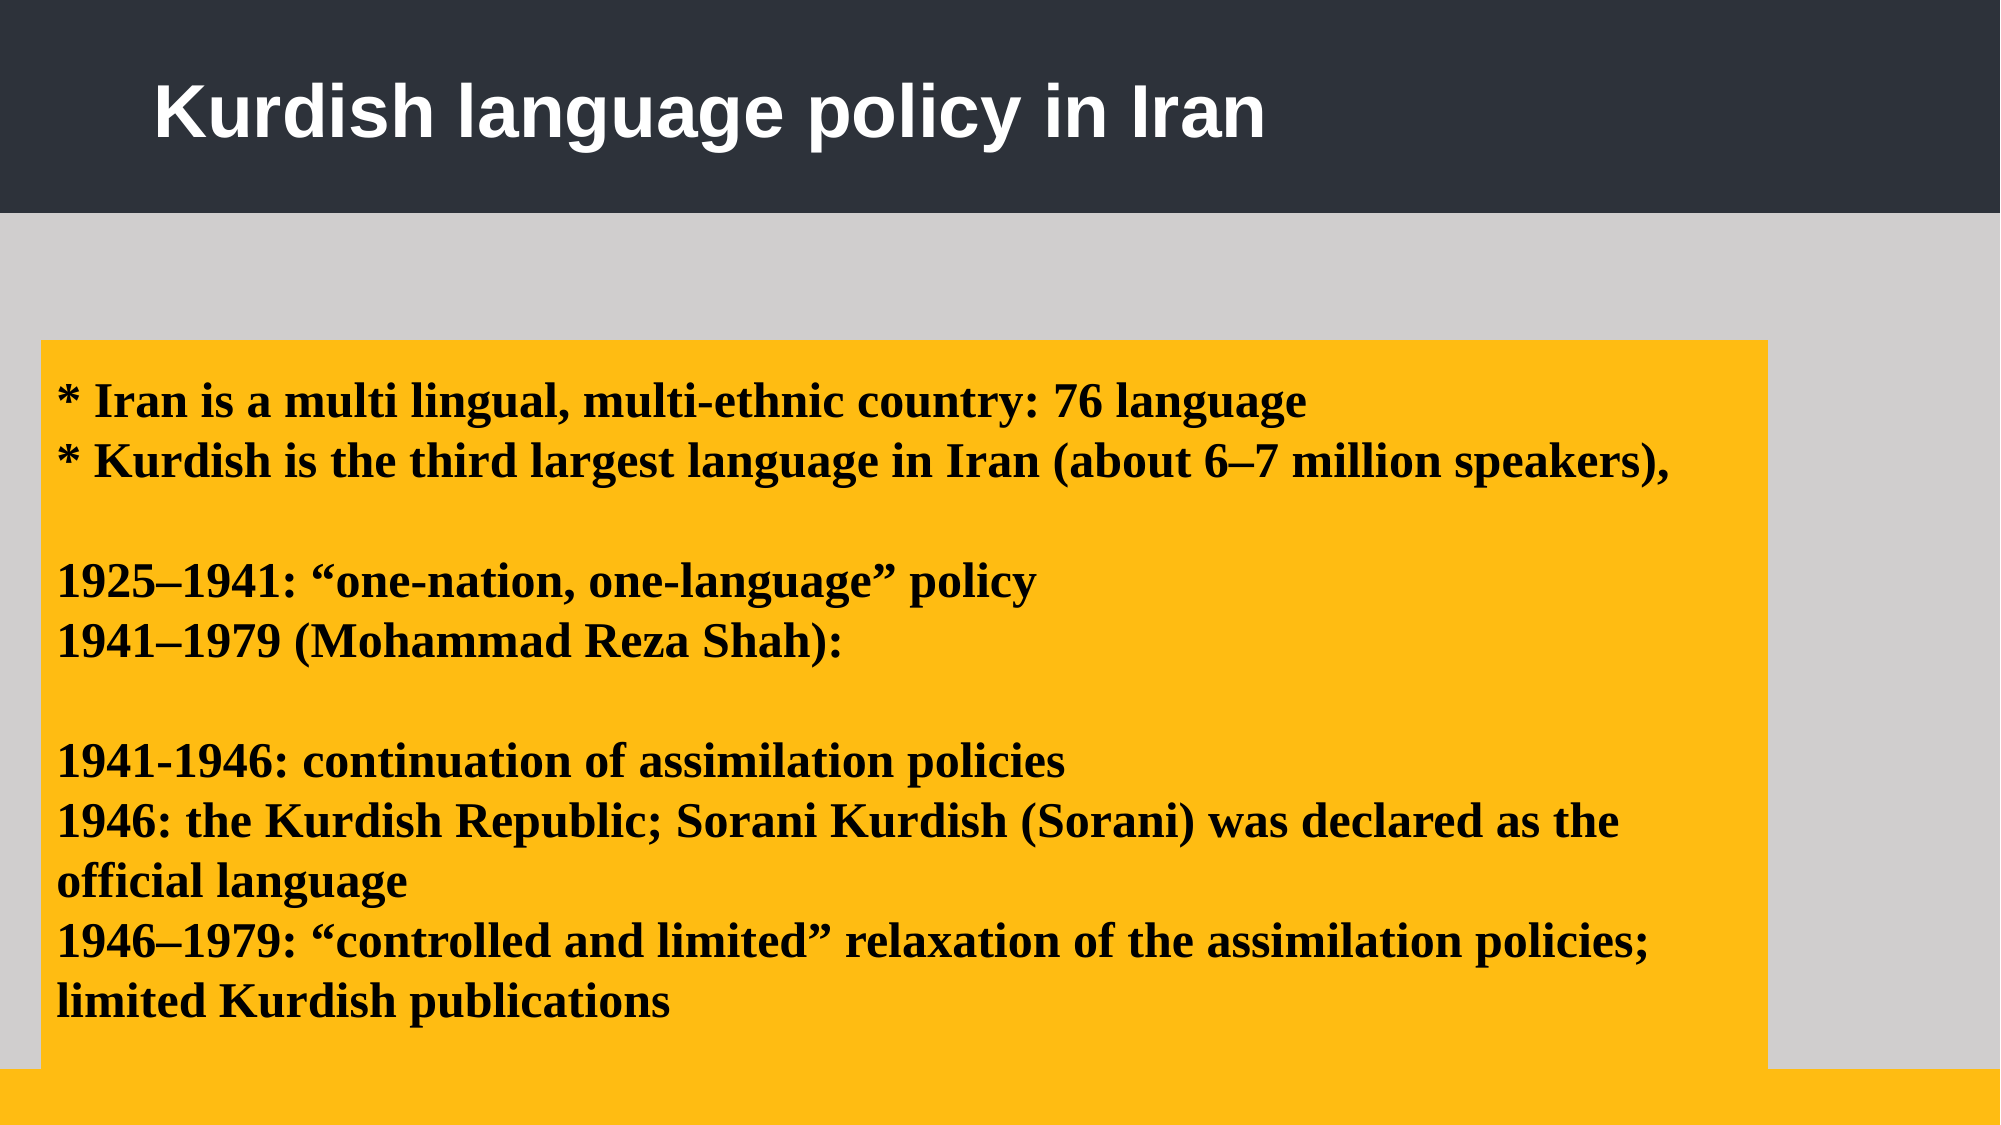

Kurdish language policy in Iran

* Iran is a multi lingual, multi-ethnic country: 76 language
* Kurdish is the third largest language in Iran (about 6–7 million speakers),

1925–1941: “one-nation, one-language” policy
1941–1979 (Mohammad Reza Shah):

1941-1946: continuation of assimilation policies
1946: the Kurdish Republic; Sorani Kurdish (Sorani) was declared as the official language
1946–1979: “controlled and limited” relaxation of the assimilation policies; limited Kurdish publications